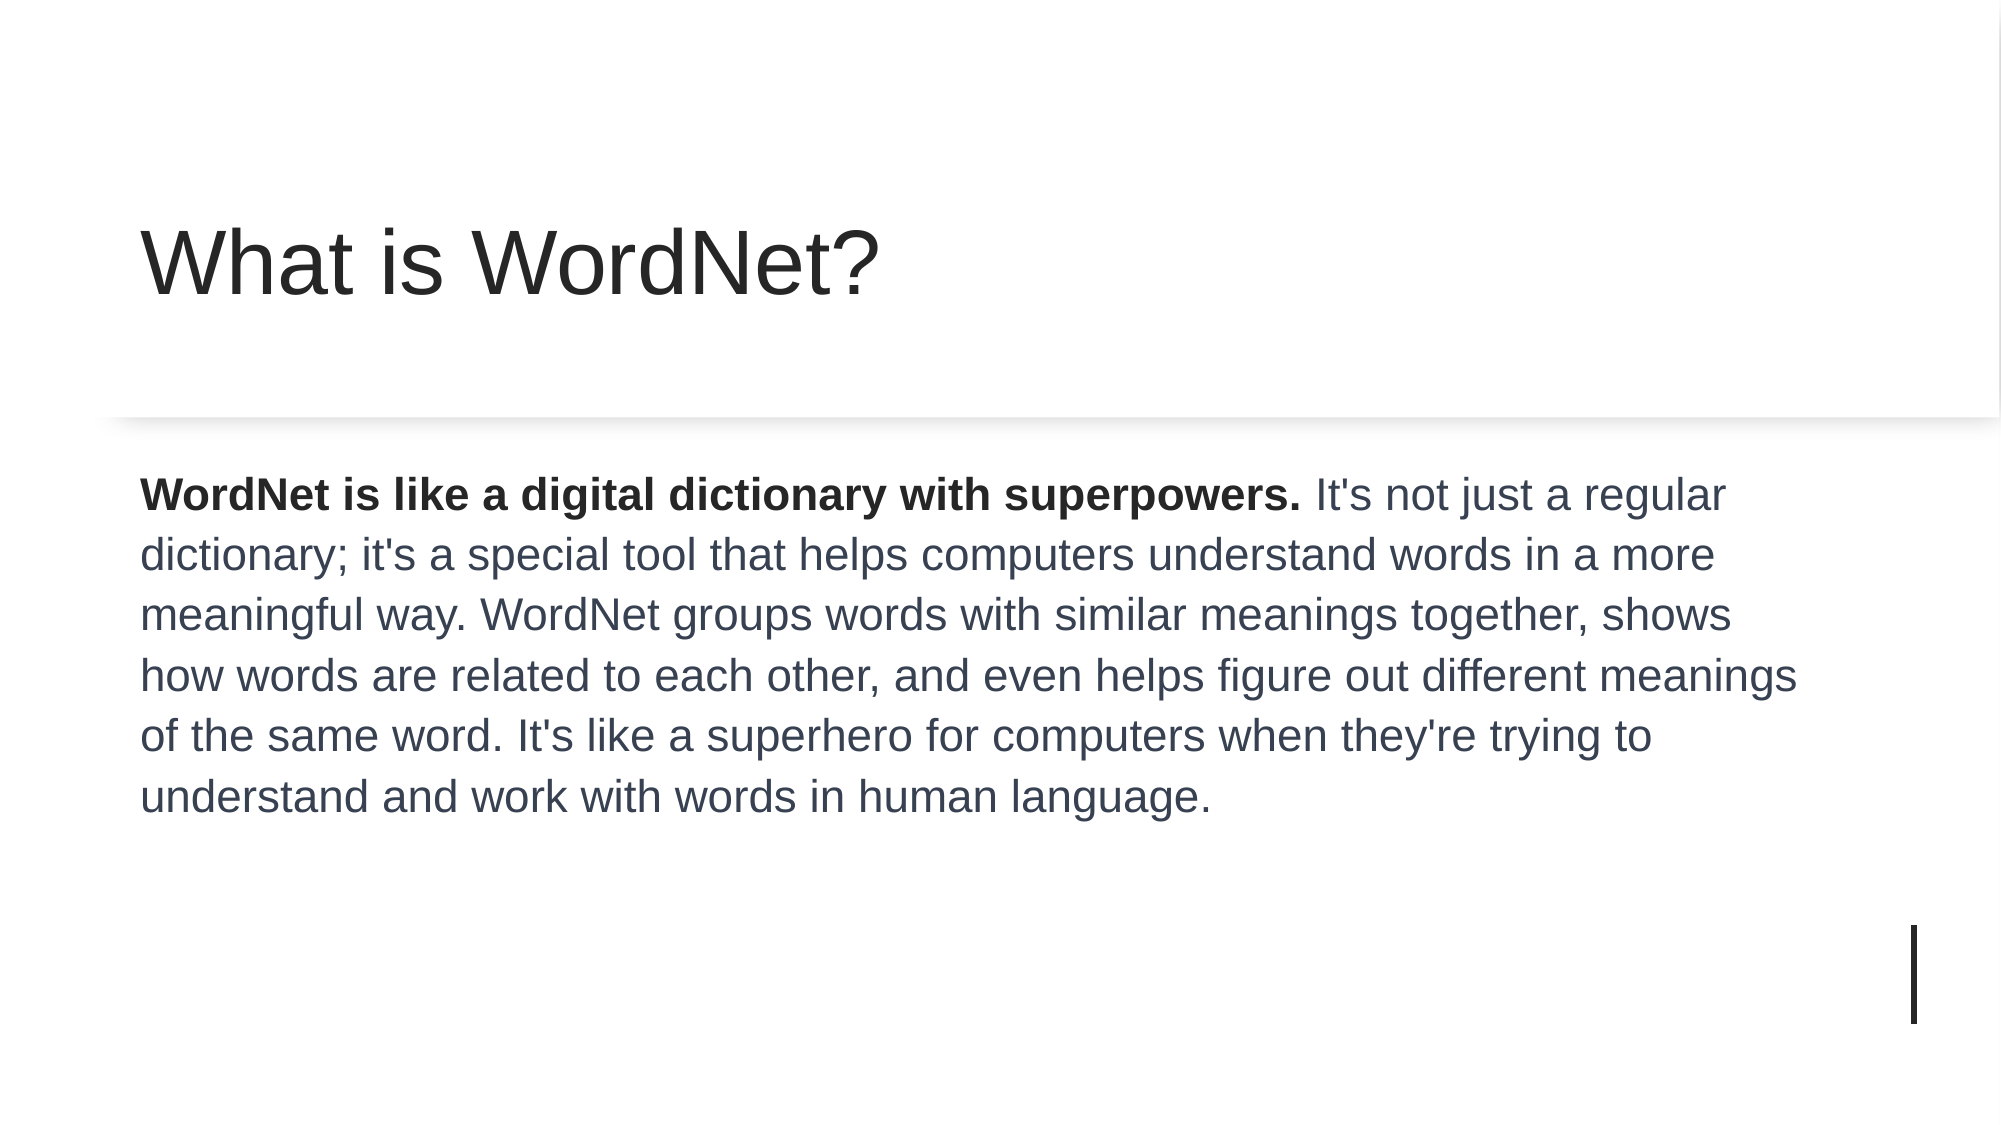

# What is WordNet?
WordNet is like a digital dictionary with superpowers. It's not just a regular dictionary; it's a special tool that helps computers understand words in a more meaningful way. WordNet groups words with similar meanings together, shows how words are related to each other, and even helps figure out different meanings of the same word. It's like a superhero for computers when they're trying to understand and work with words in human language.